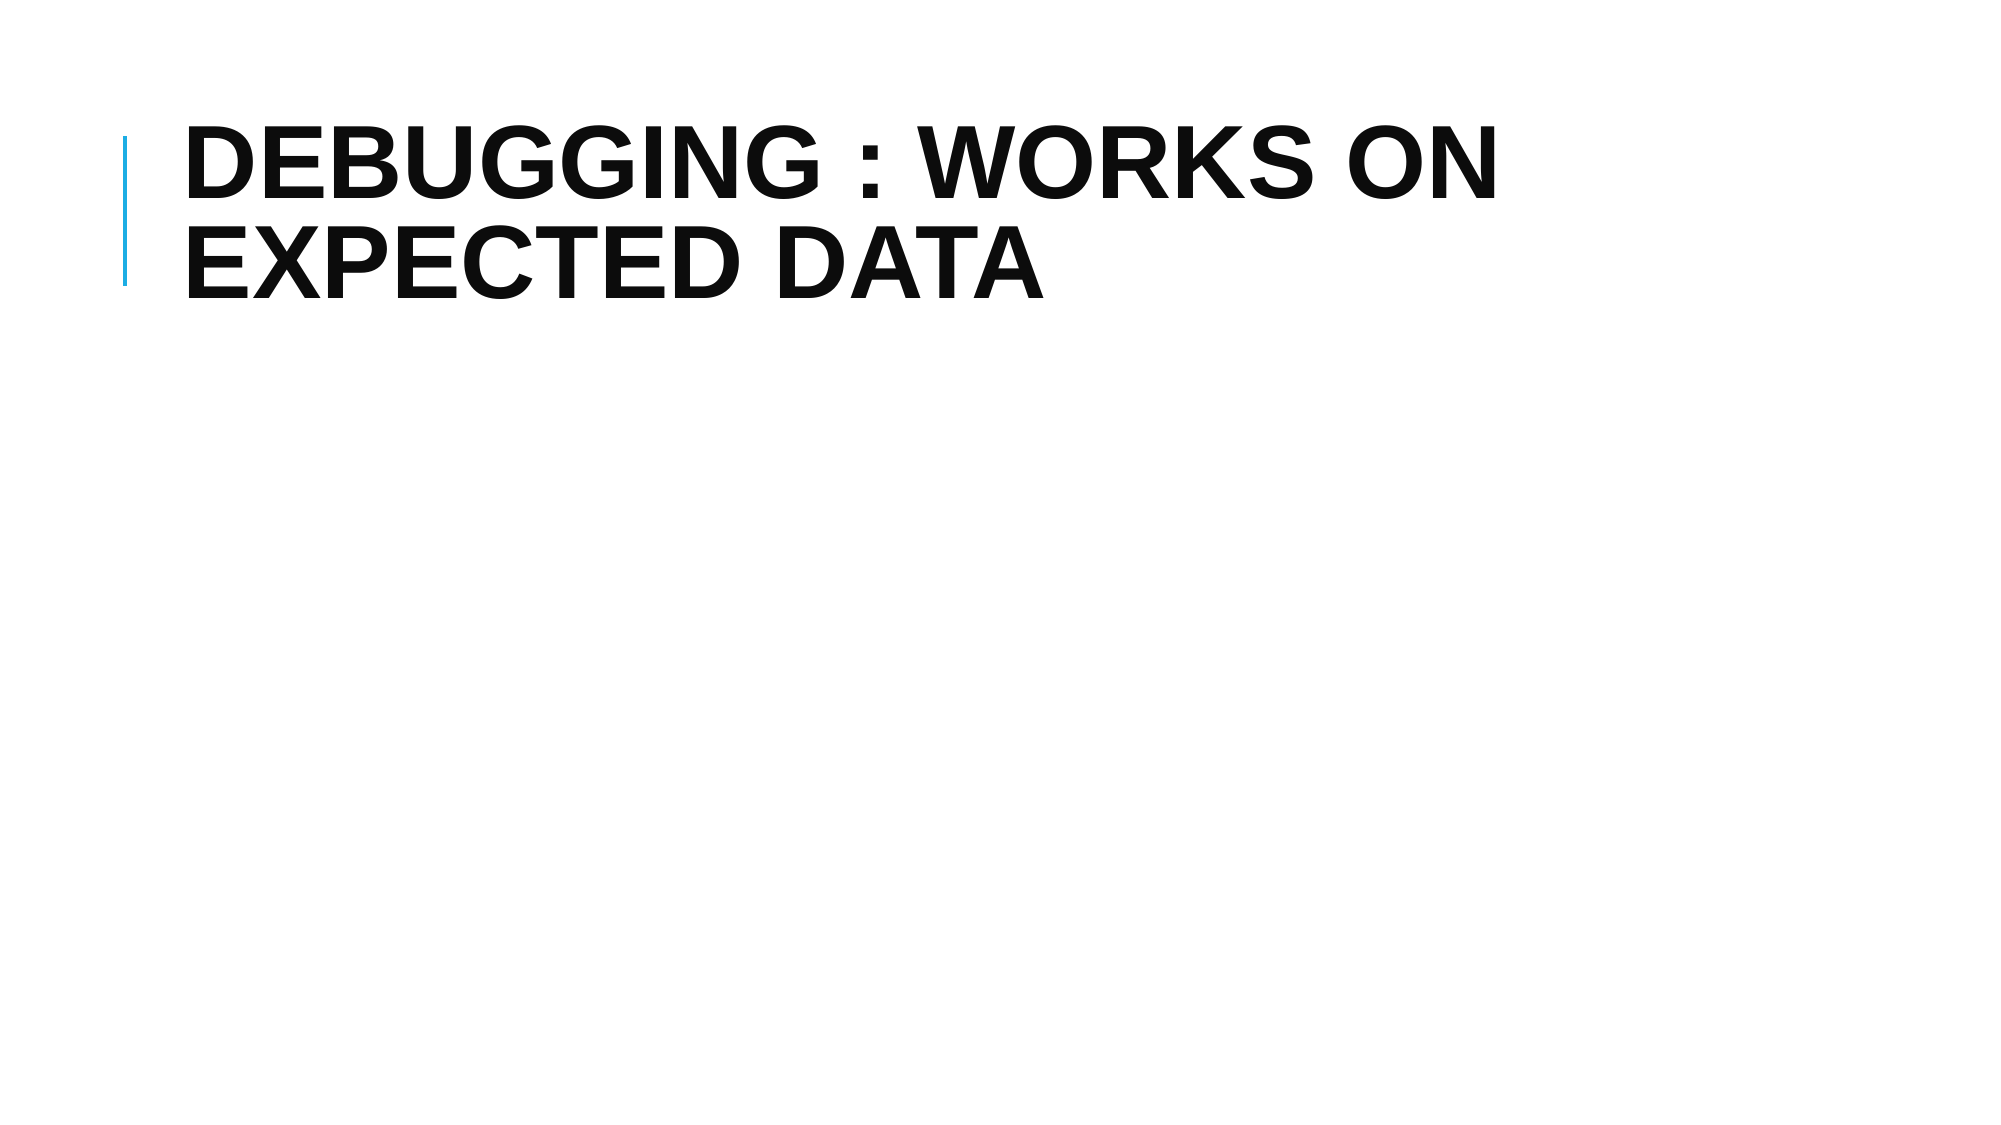

# DEBUGGING : WORKS ON EXPECTED DATA